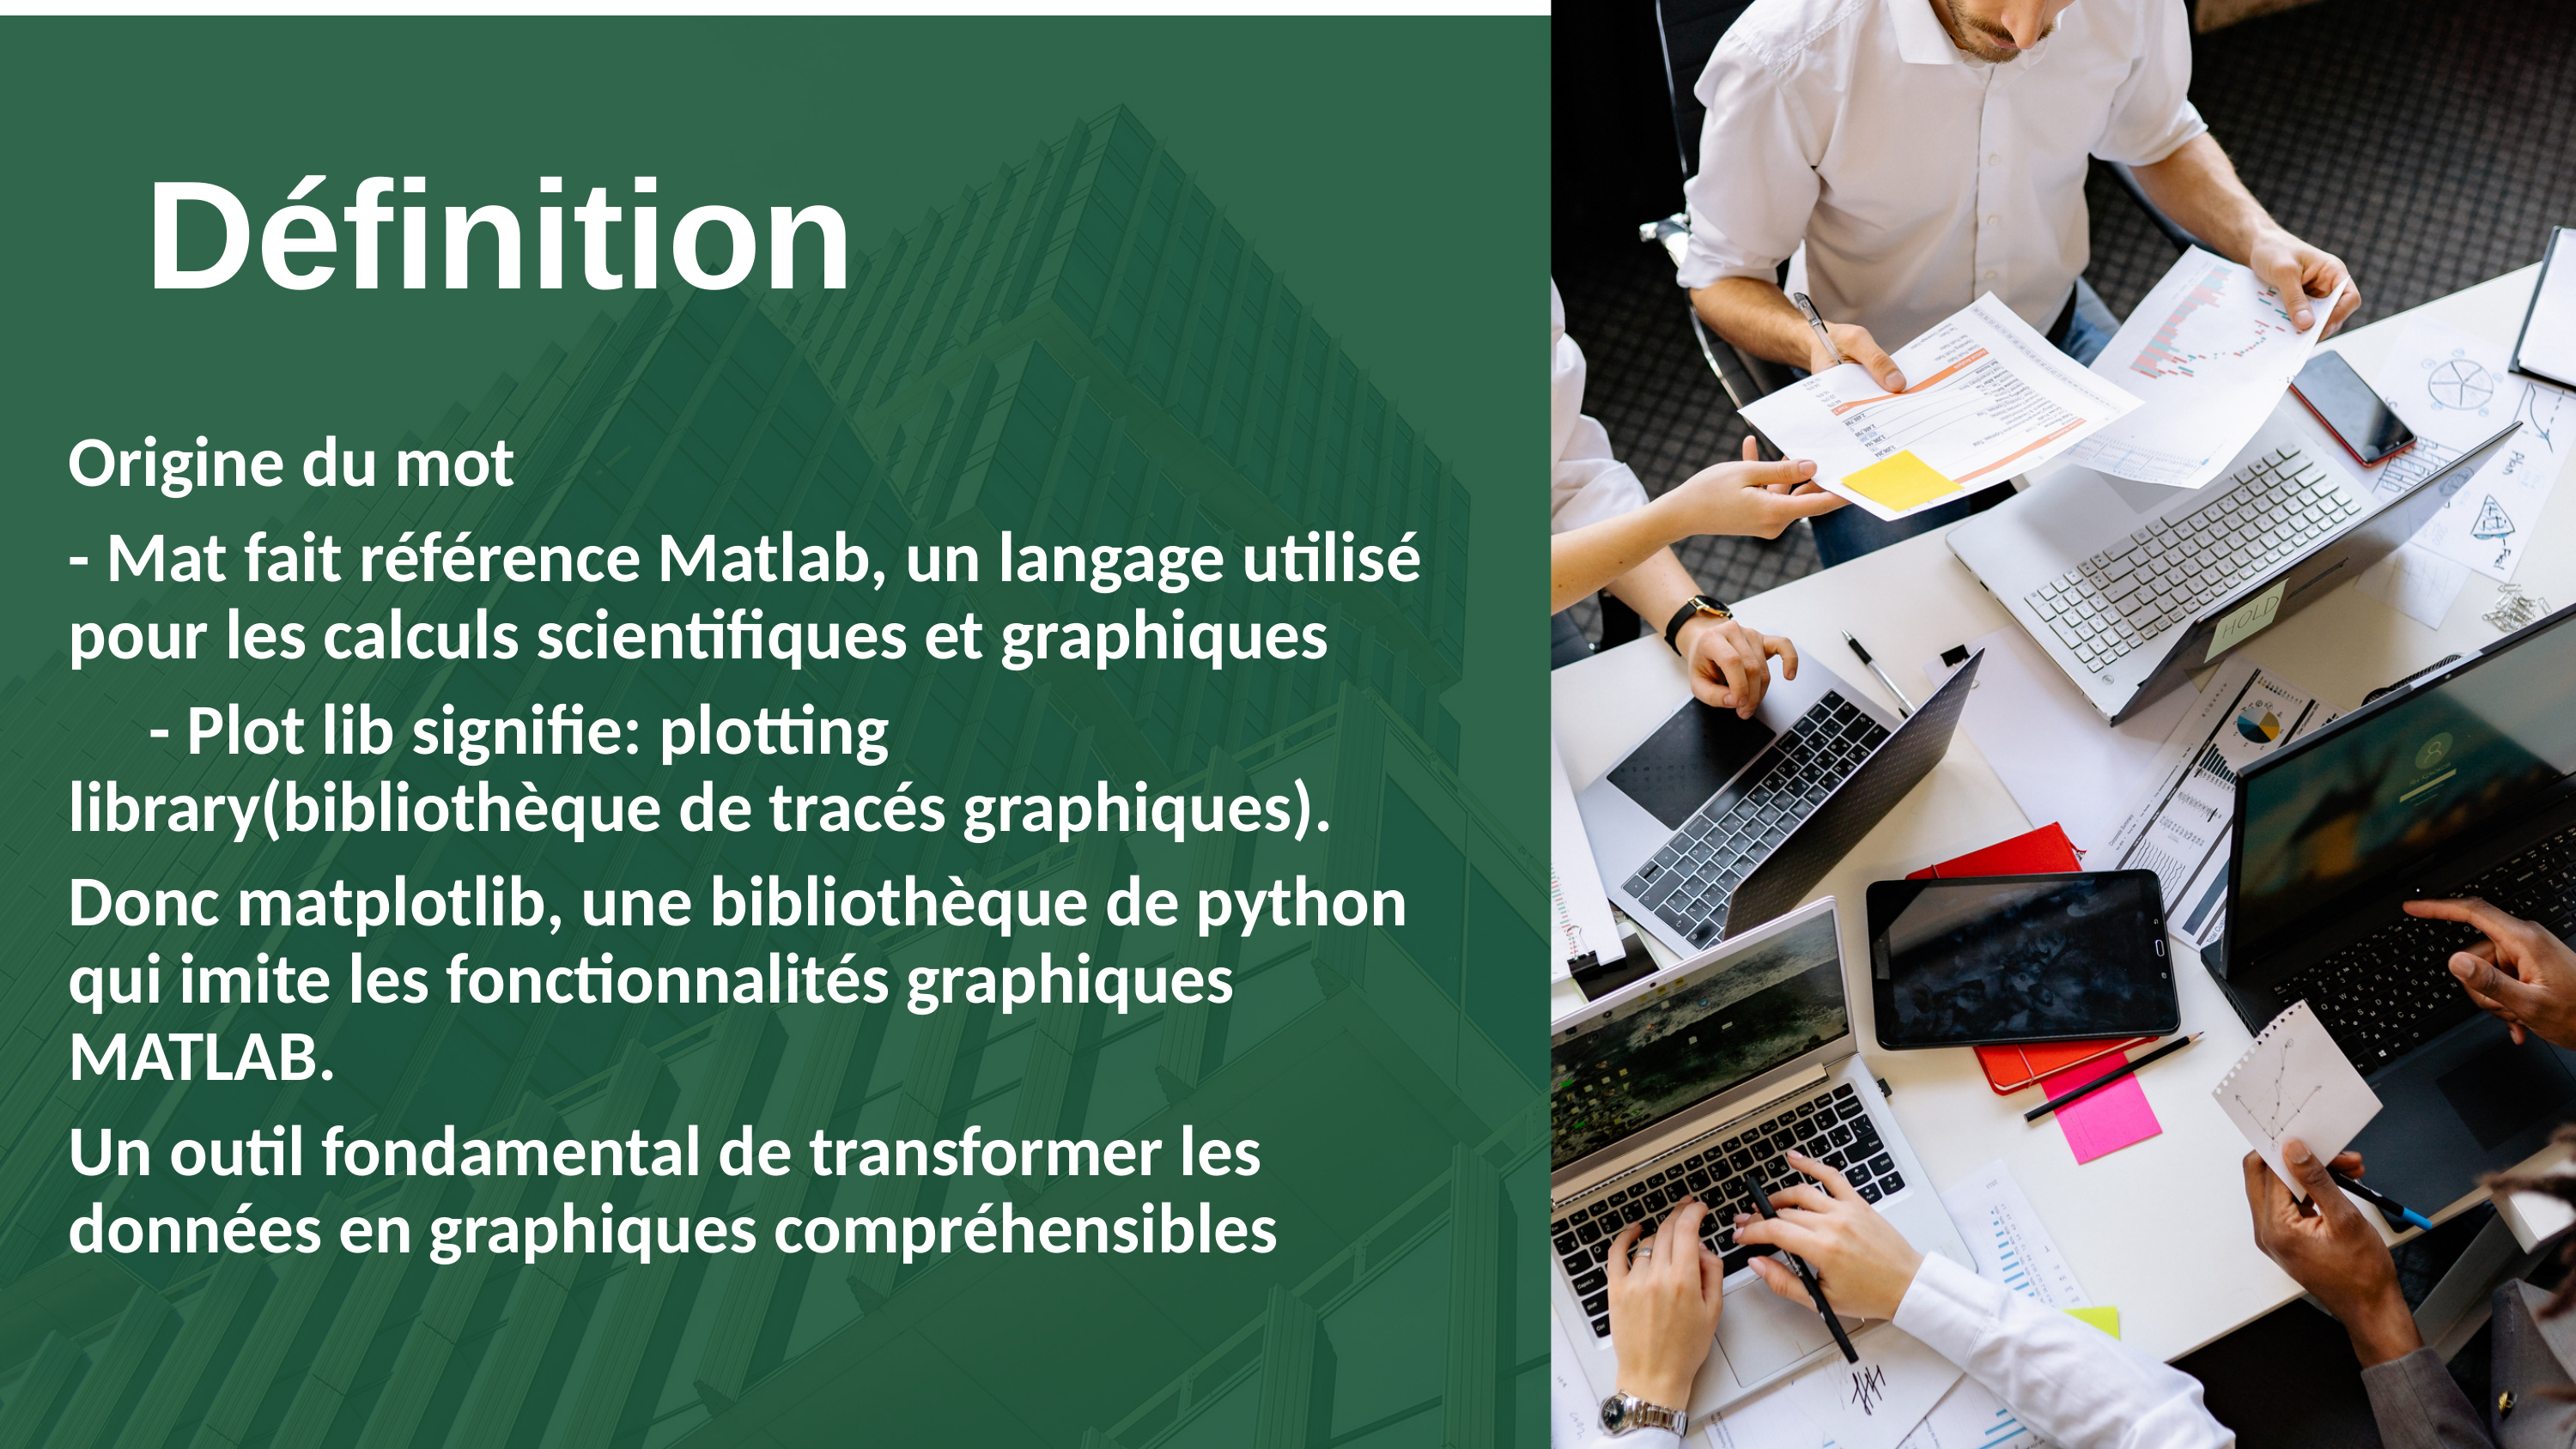

Définition
Origine du mot
- Mat fait référence Matlab, un langage utilisé pour les calculs scientifiques et graphiques
     - Plot lib signifie: plotting library(bibliothèque de tracés graphiques).
Donc matplotlib, une bibliothèque de python qui imite les fonctionnalités graphiques MATLAB.
Un outil fondamental de transformer les données en graphiques compréhensibles